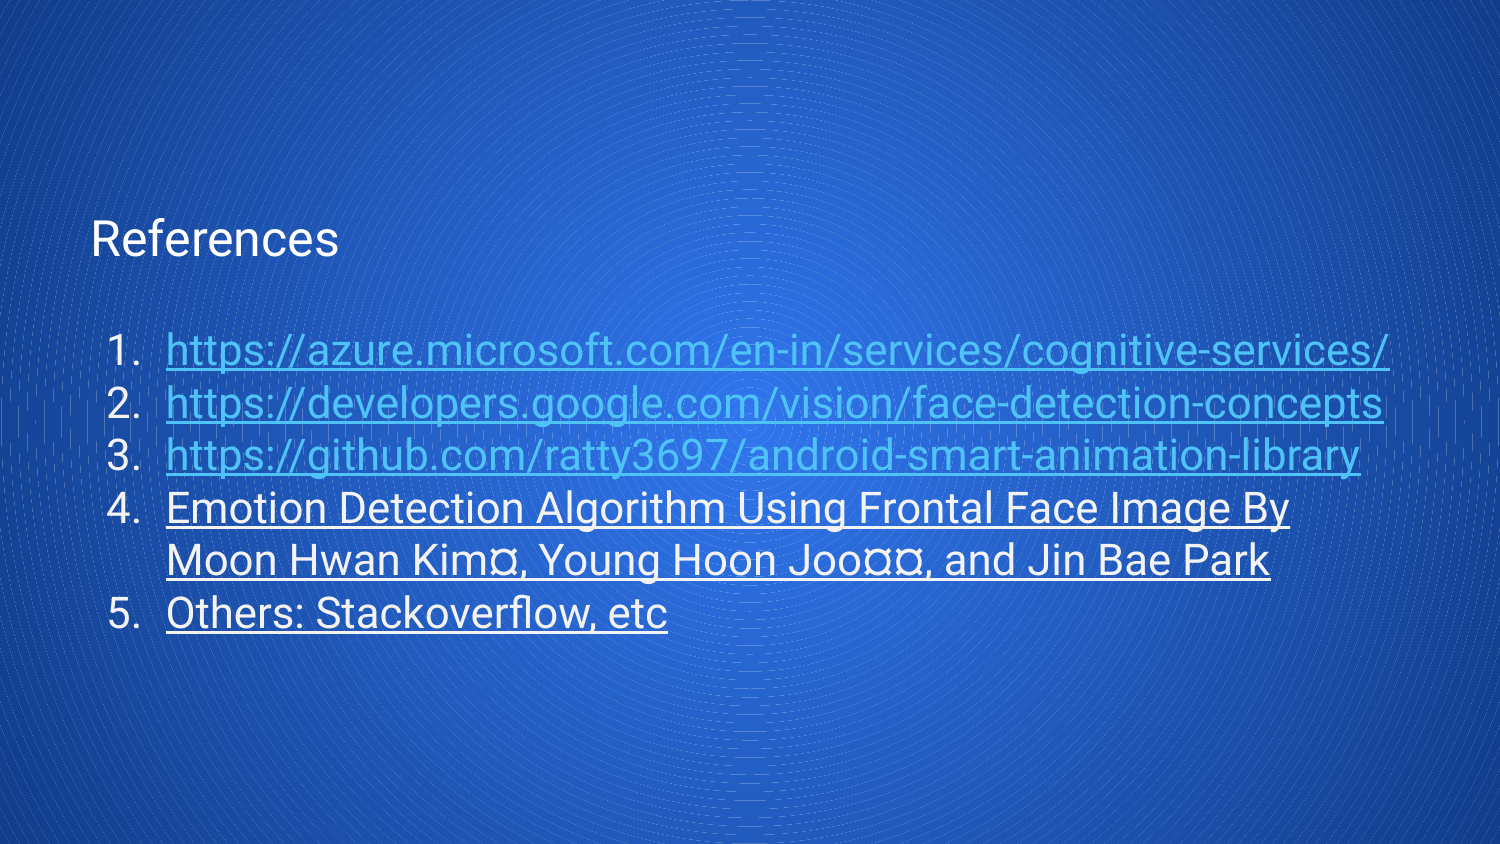

# References

https://azure.microsoft.com/en-in/services/cognitive-services/
https://developers.google.com/vision/face-detection-concepts
https://github.com/ratty3697/android-smart-animation-library
Emotion Detection Algorithm Using Frontal Face Image By Moon Hwan Kim¤, Young Hoon Joo¤¤, and Jin Bae Park
Others: Stackoverflow, etc